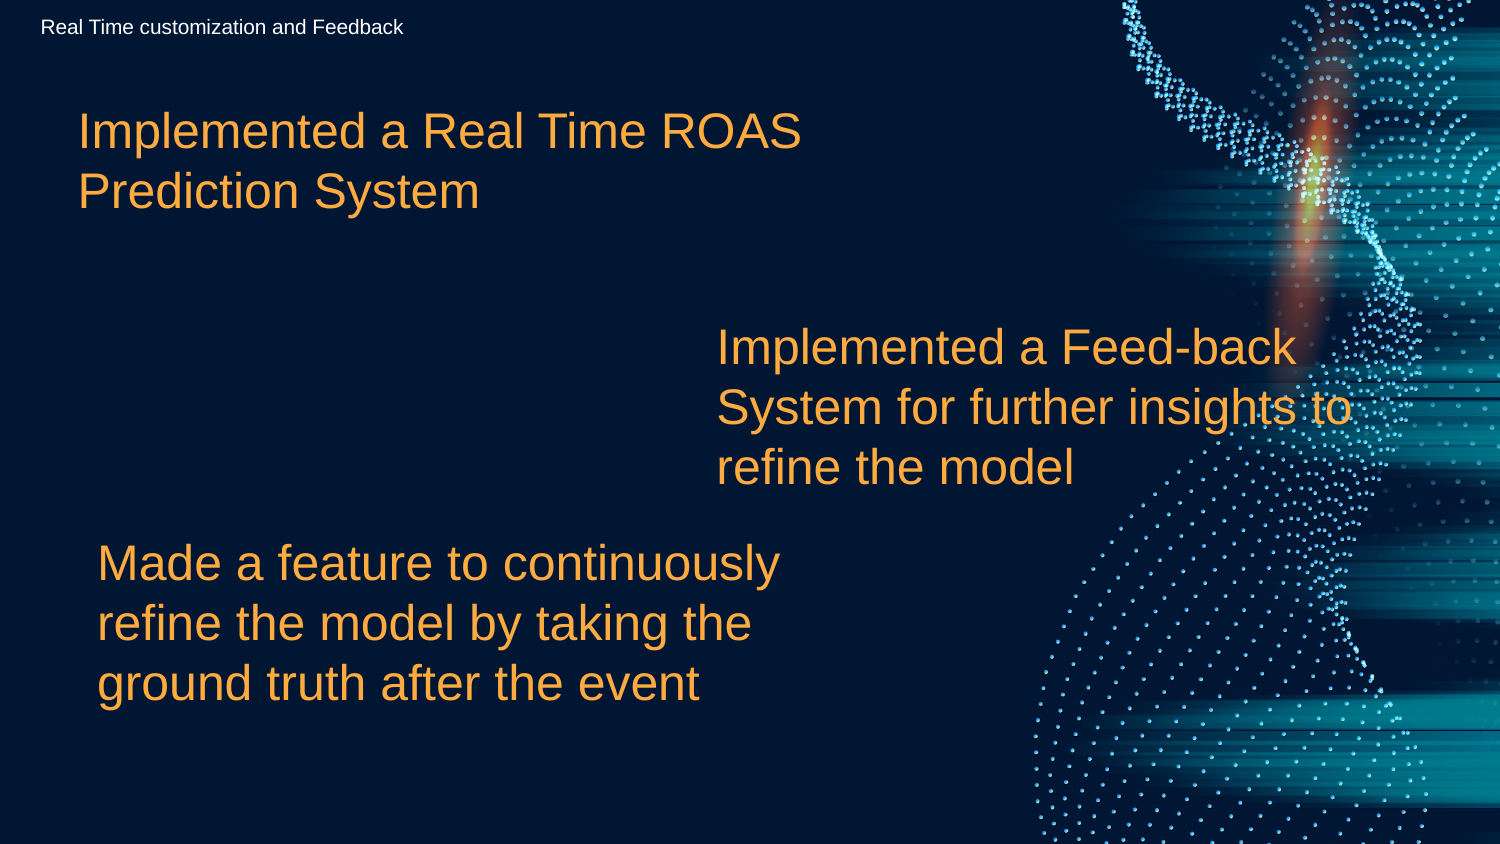

Real Time customization and Feedback
Implemented a Real Time ROAS Prediction System
# Implemented a Feed-back System for further insights to refine the model
Made a feature to continuously refine the model by taking the ground truth after the event